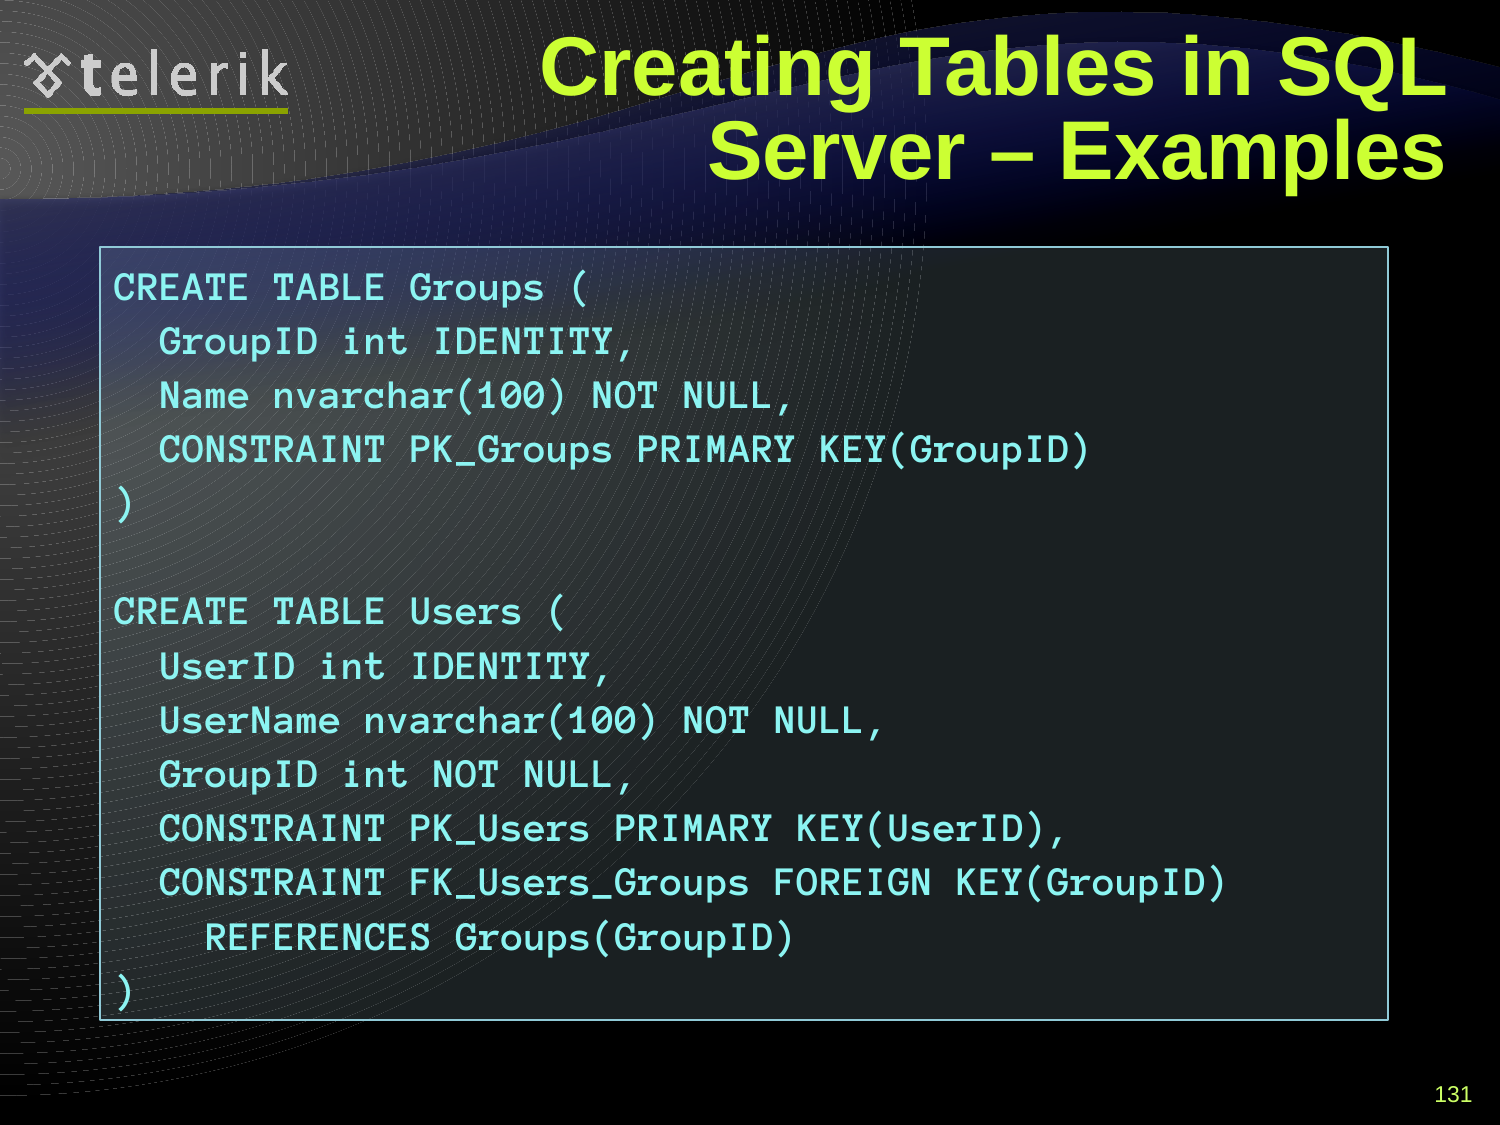

# Creating Tables in SQL Server – Examples
CREATE TABLE Groups (
  GroupID int IDENTITY,
  Name nvarchar(100) NOT NULL,
  CONSTRAINT PK_Groups PRIMARY KEY(GroupID)
)

CREATE TABLE Users (
  UserID int IDENTITY,
  UserName nvarchar(100) NOT NULL,
  GroupID int NOT NULL,
  CONSTRAINT PK_Users PRIMARY KEY(UserID),
  CONSTRAINT FK_Users_Groups FOREIGN KEY(GroupID)
    REFERENCES Groups(GroupID)
)
131